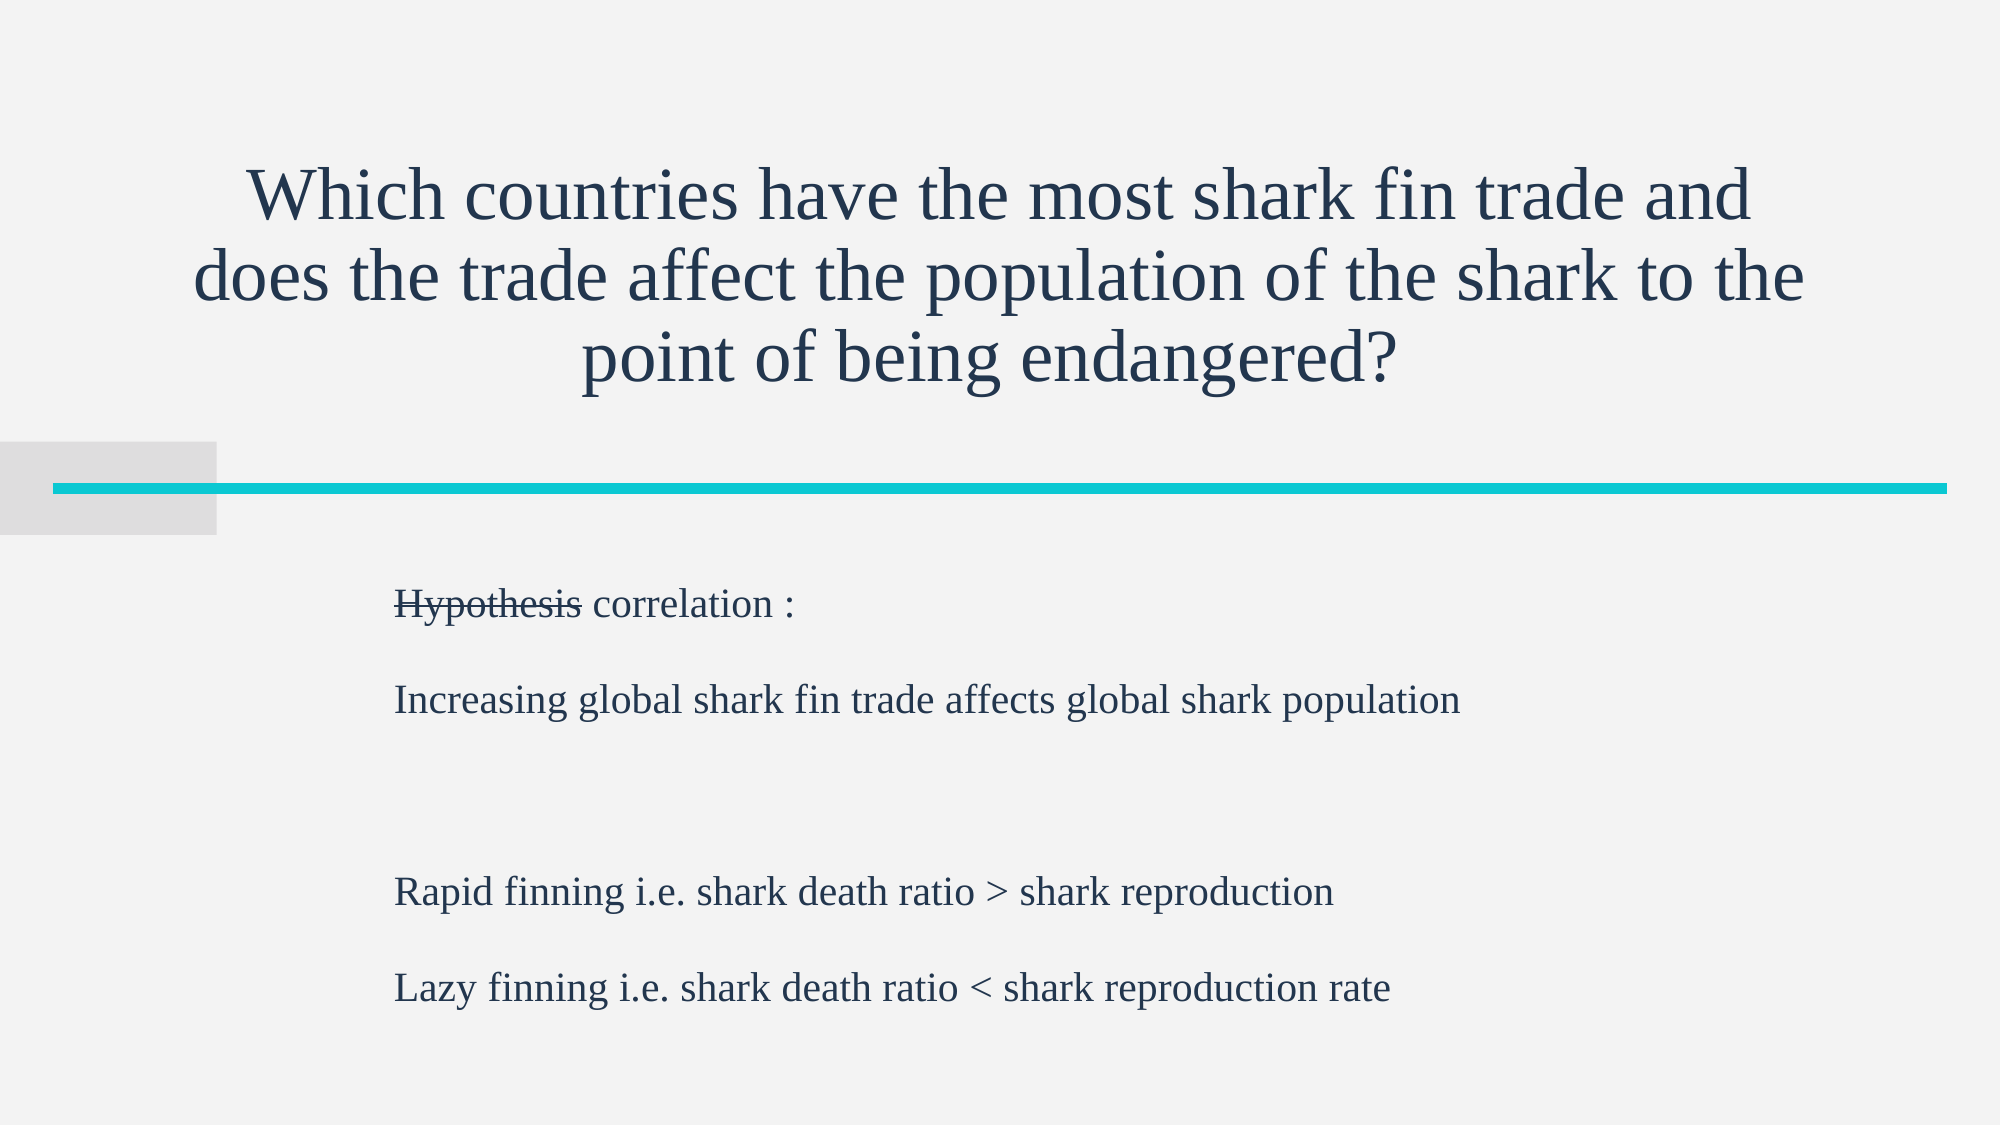

# Which countries have the most shark fin trade and does the trade affect the population of the shark to the point of being endangered?

Hypothesis correlation :
Increasing global shark fin trade affects global shark population

Rapid finning i.e. shark death ratio > shark reproduction
Lazy finning i.e. shark death ratio < shark reproduction rate